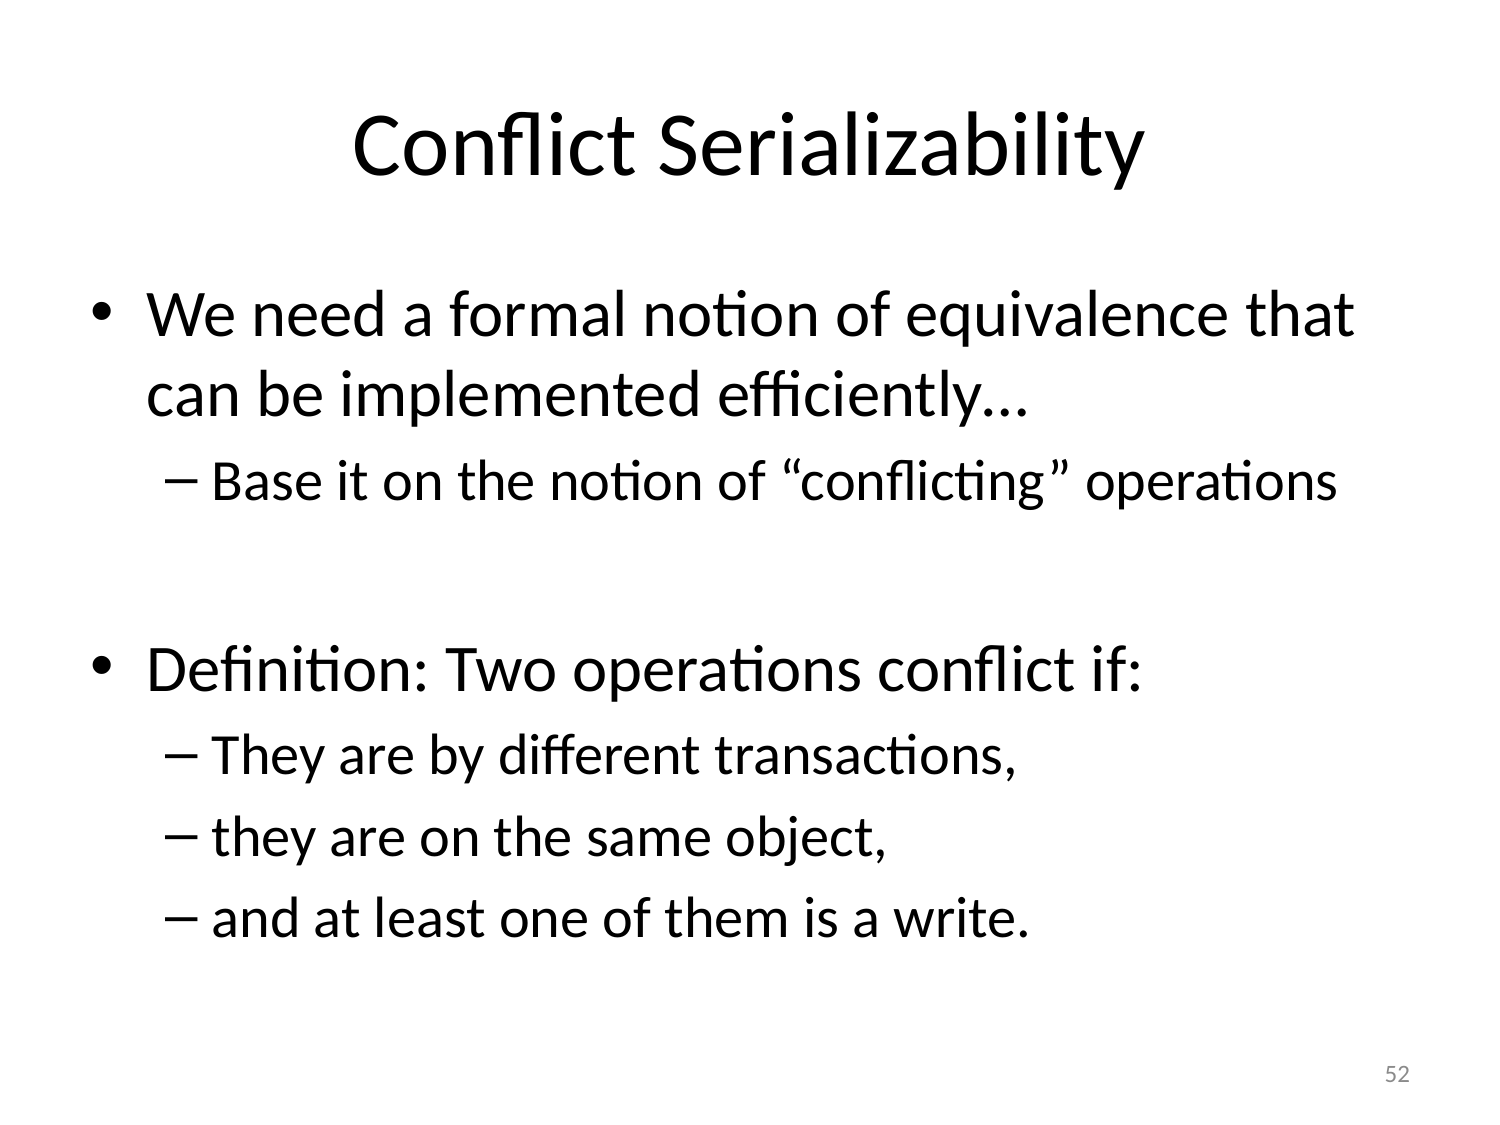

# Conflict Serializability
We need a formal notion of equivalence that can be implemented efficiently…
Base it on the notion of “conflicting” operations

Definition: Two operations conflict if:
They are by different transactions,
they are on the same object,
and at least one of them is a write.
52